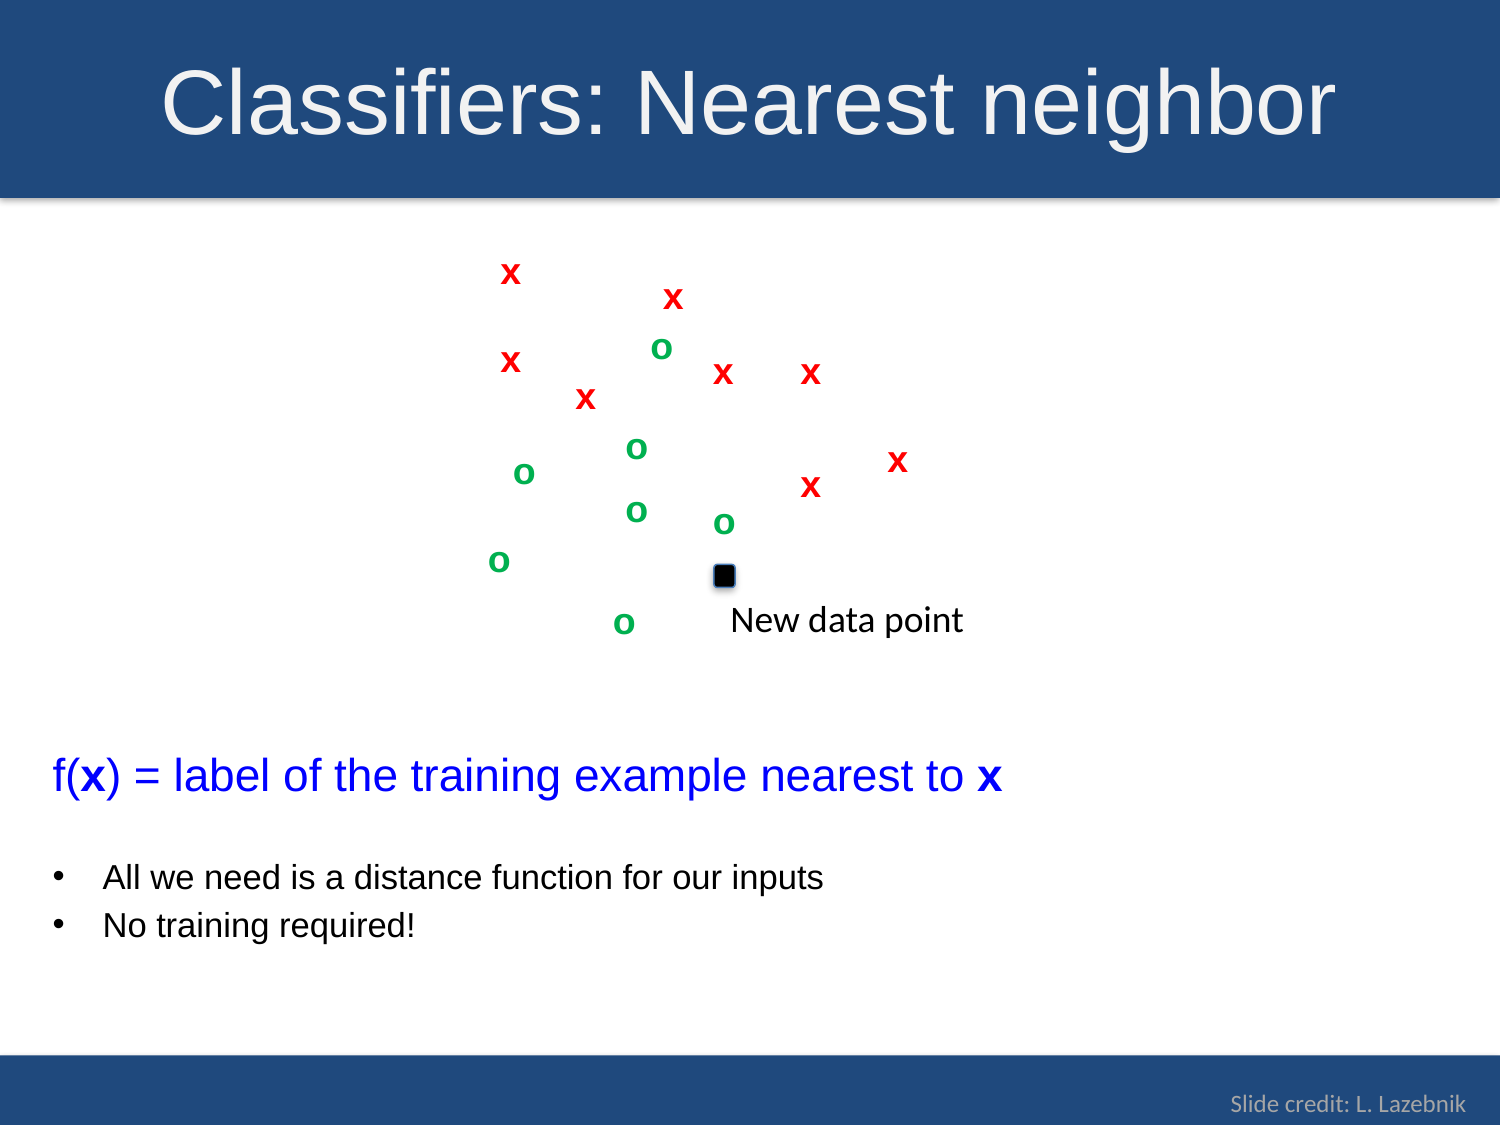

# Classifiers: Nearest neighbor
x
x
o
x
x
x
x
o
x
o
x
o
o
o
o

New data point
f(x) = label of the training example nearest to x

All we need is a distance function for our inputs
No training required!
Slide credit: L. Lazebnik